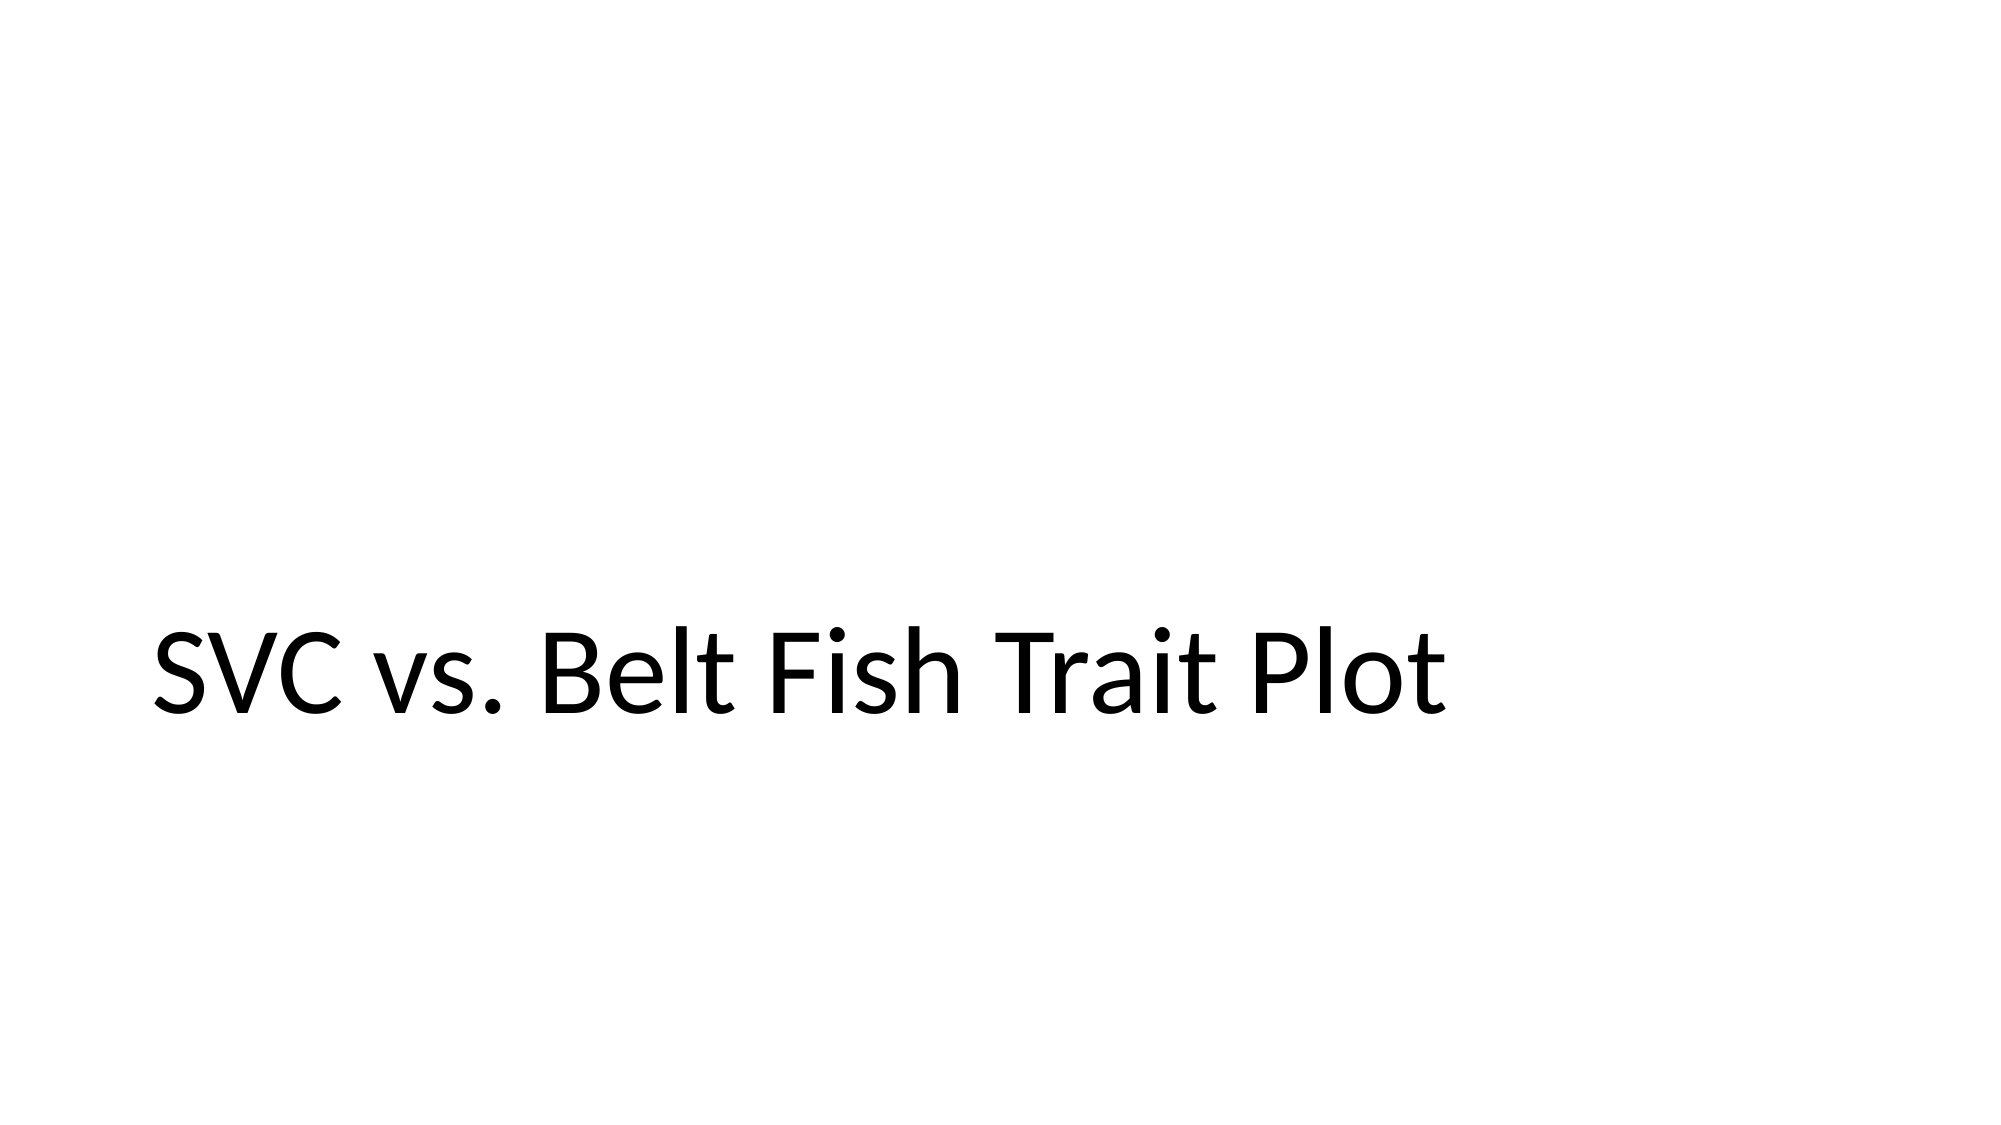

# SVC vs. Belt Fish Trait Plot